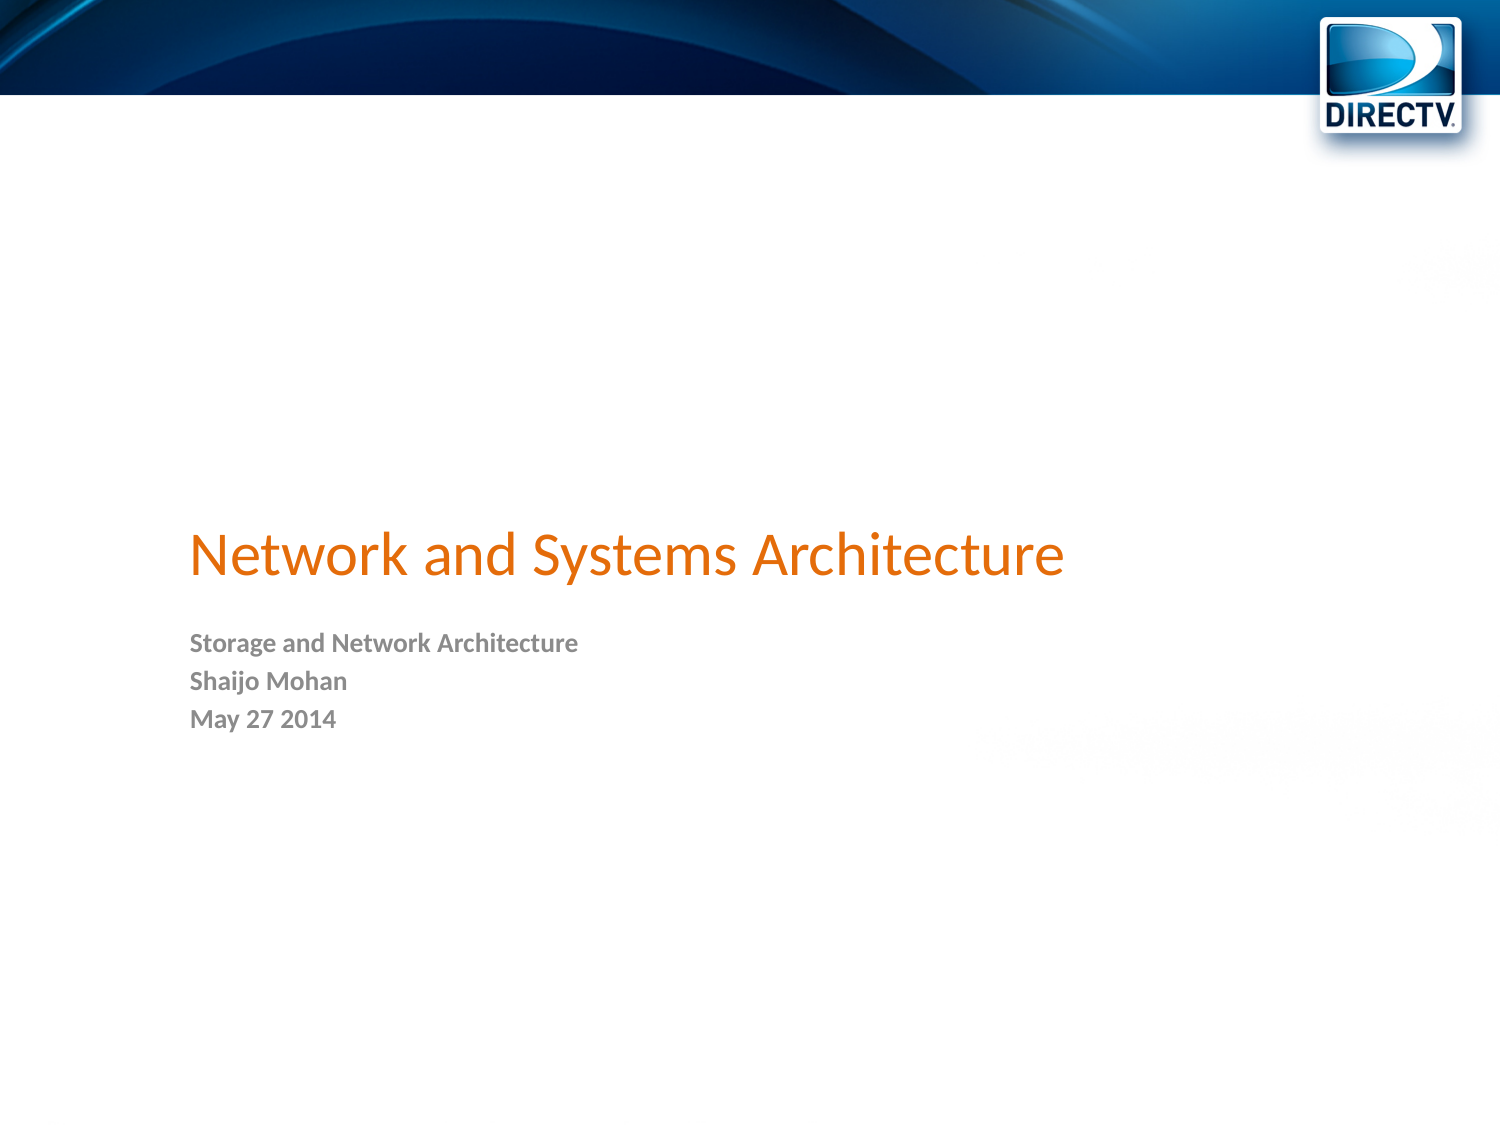

# Network and Systems Architecture
Storage and Network Architecture
Shaijo Mohan
May 27 2014